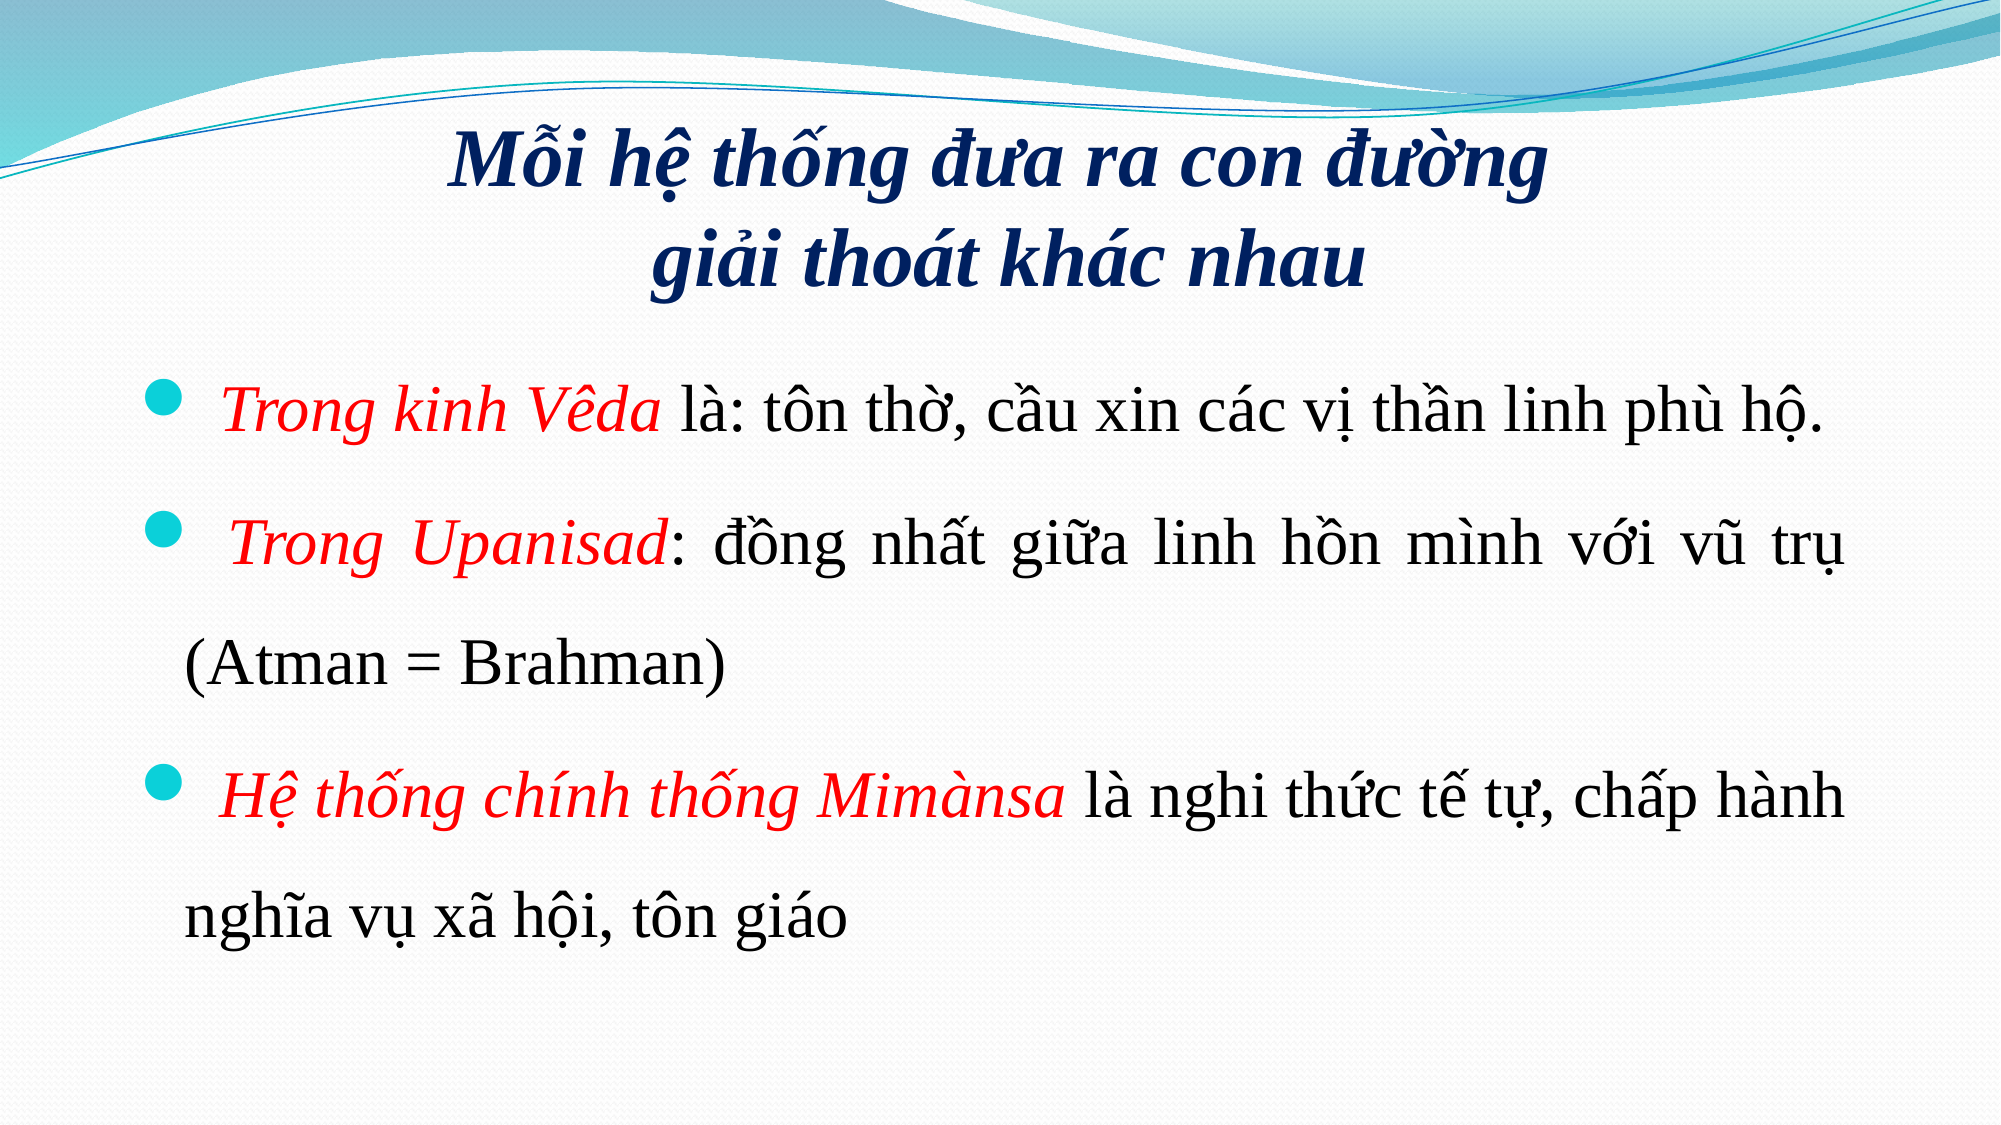

# Mỗi hệ thống đưa ra con đường giải thoát khác nhau
 Trong kinh Vêda là: tôn thờ, cầu xin các vị thần linh phù hộ.
 Trong Upanisad: đồng nhất giữa linh hồn mình với vũ trụ (Atman = Brahman)
 Hệ thống chính thống Mimànsa là nghi thức tế tự, chấp hành nghĩa vụ xã hội, tôn giáo